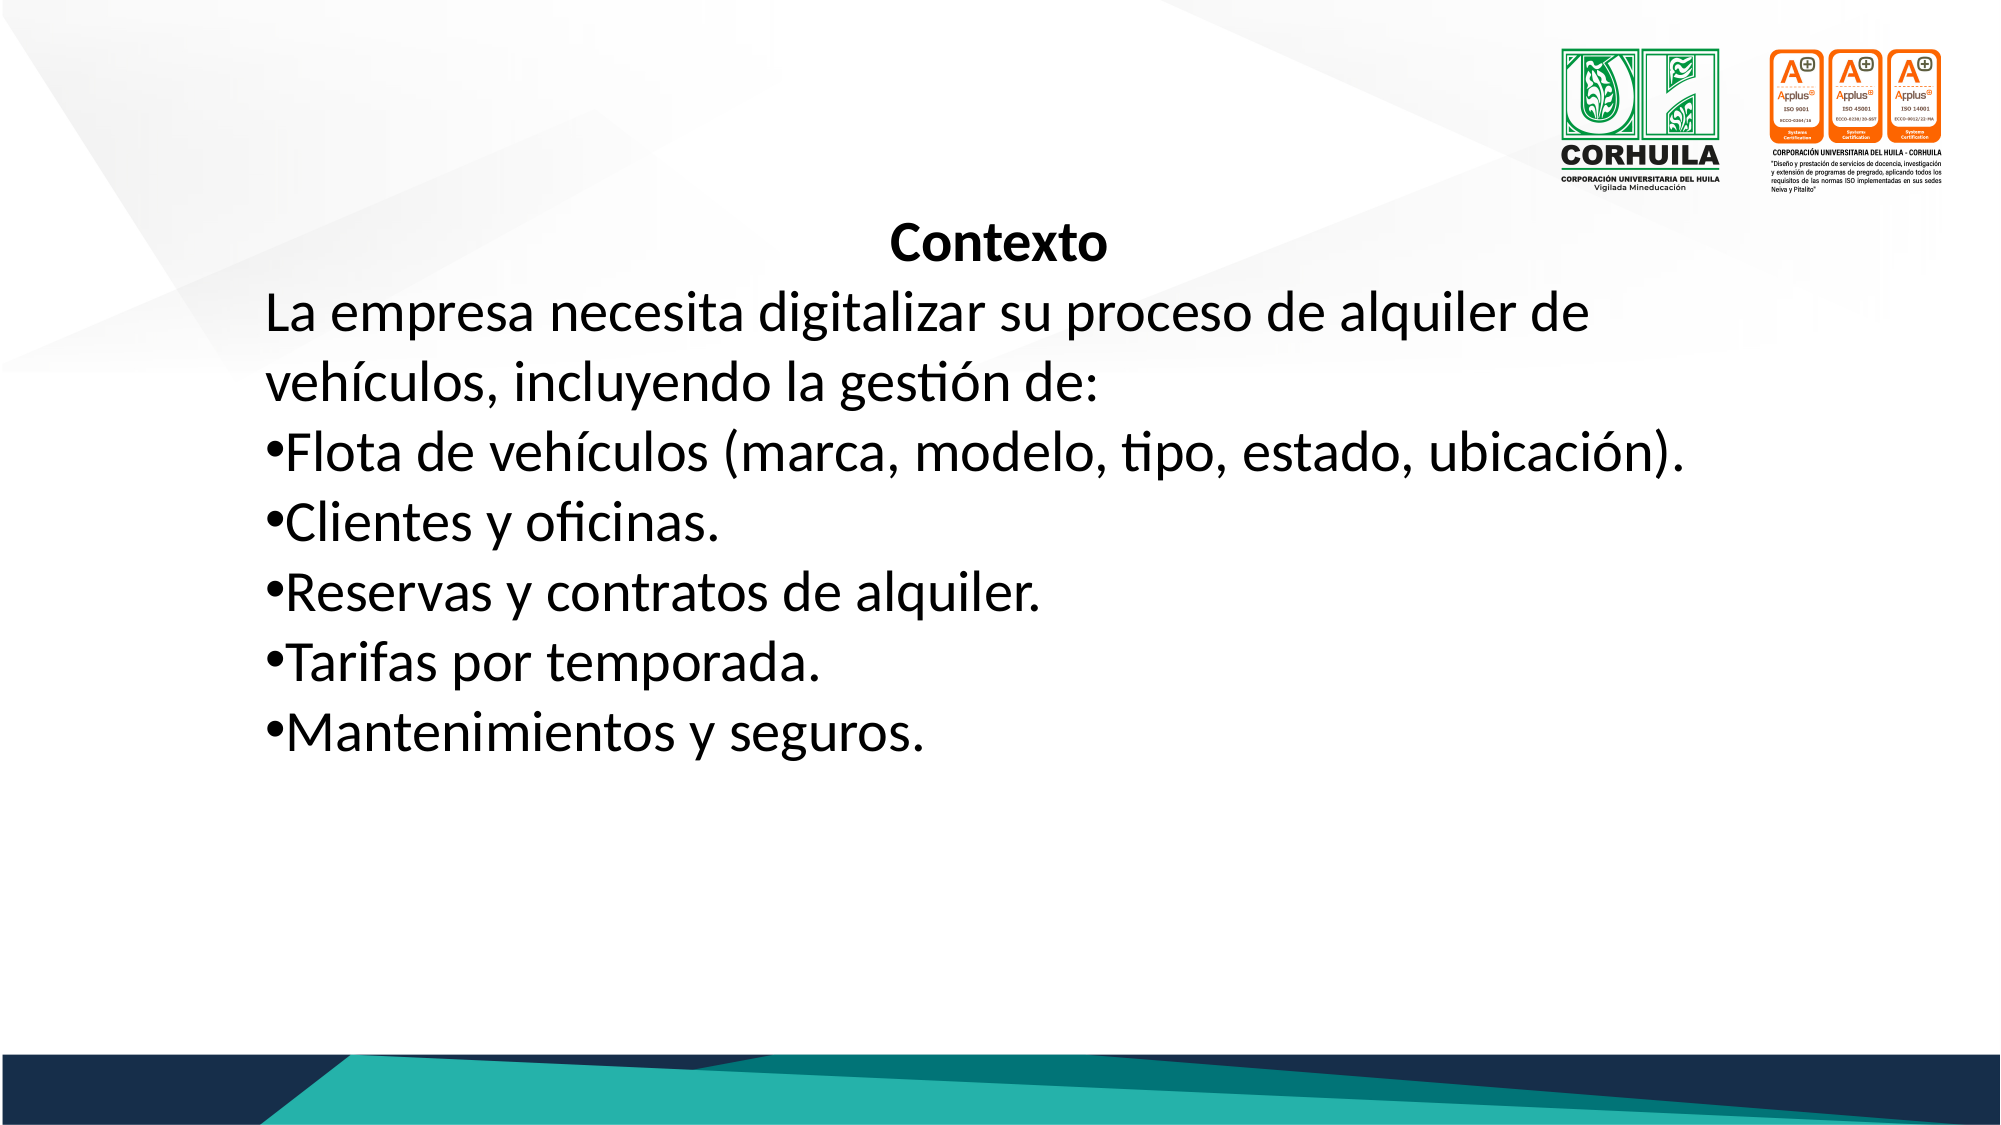

Contexto
La empresa necesita digitalizar su proceso de alquiler de vehículos, incluyendo la gestión de:
Flota de vehículos (marca, modelo, tipo, estado, ubicación).
Clientes y oficinas.
Reservas y contratos de alquiler.
Tarifas por temporada.
Mantenimientos y seguros.